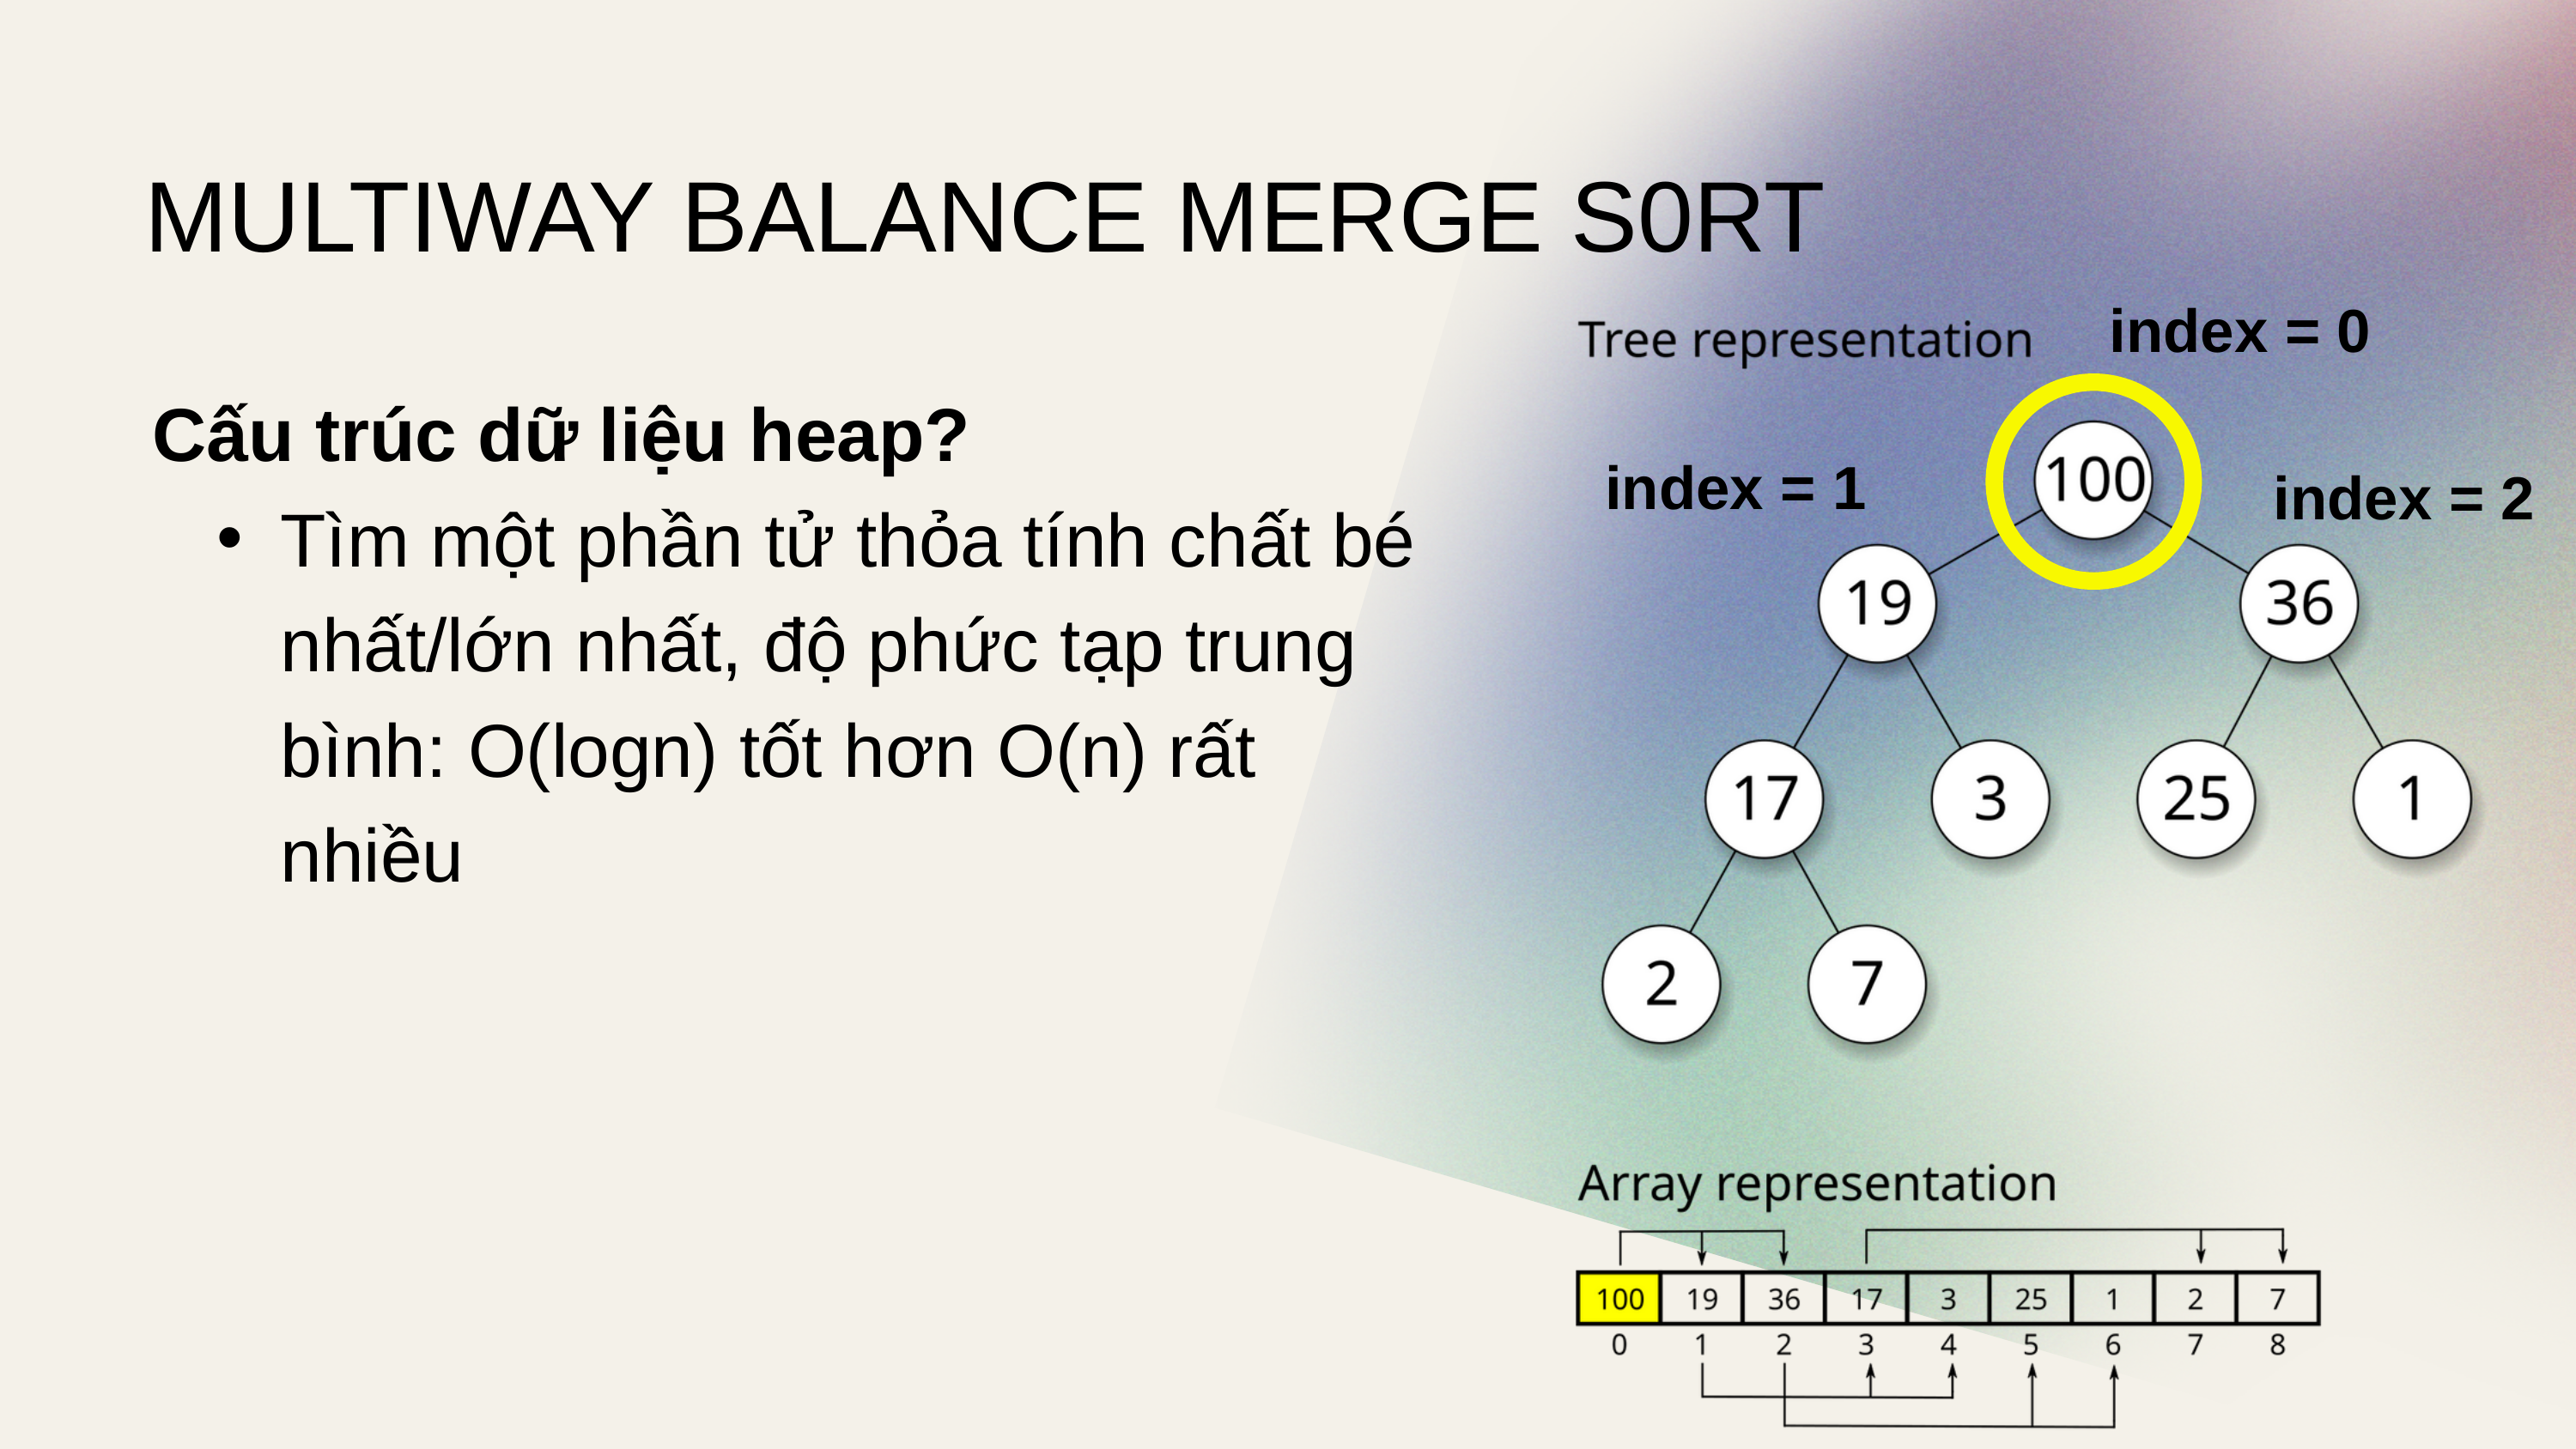

MULTIWAY BALANCE MERGE S0RT

index = 0
Cấu trúc dữ liệu heap?
Tìm một phần tử thỏa tính chất bé nhất/lớn nhất, độ phức tạp trung bình: O(logn) tốt hơn O(n) rất nhiều

index = 1
index = 2